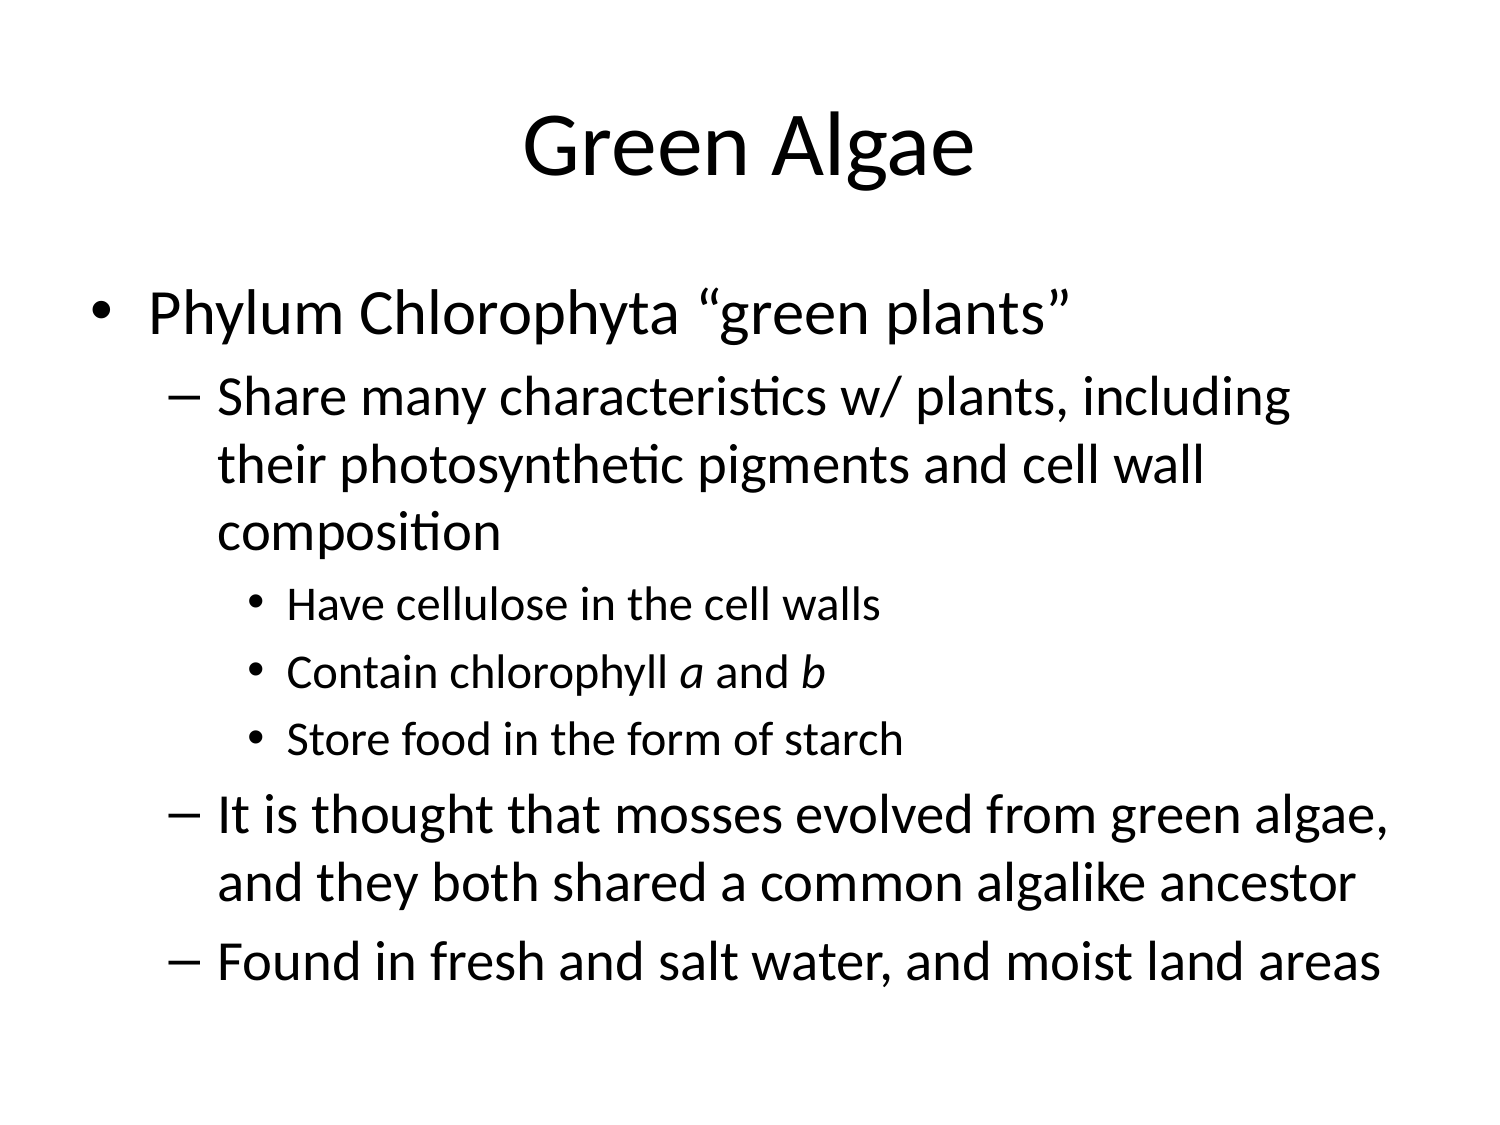

# Green Algae
Phylum Chlorophyta “green plants”
Share many characteristics w/ plants, including their photosynthetic pigments and cell wall composition
Have cellulose in the cell walls
Contain chlorophyll a and b
Store food in the form of starch
It is thought that mosses evolved from green algae, and they both shared a common algalike ancestor
Found in fresh and salt water, and moist land areas